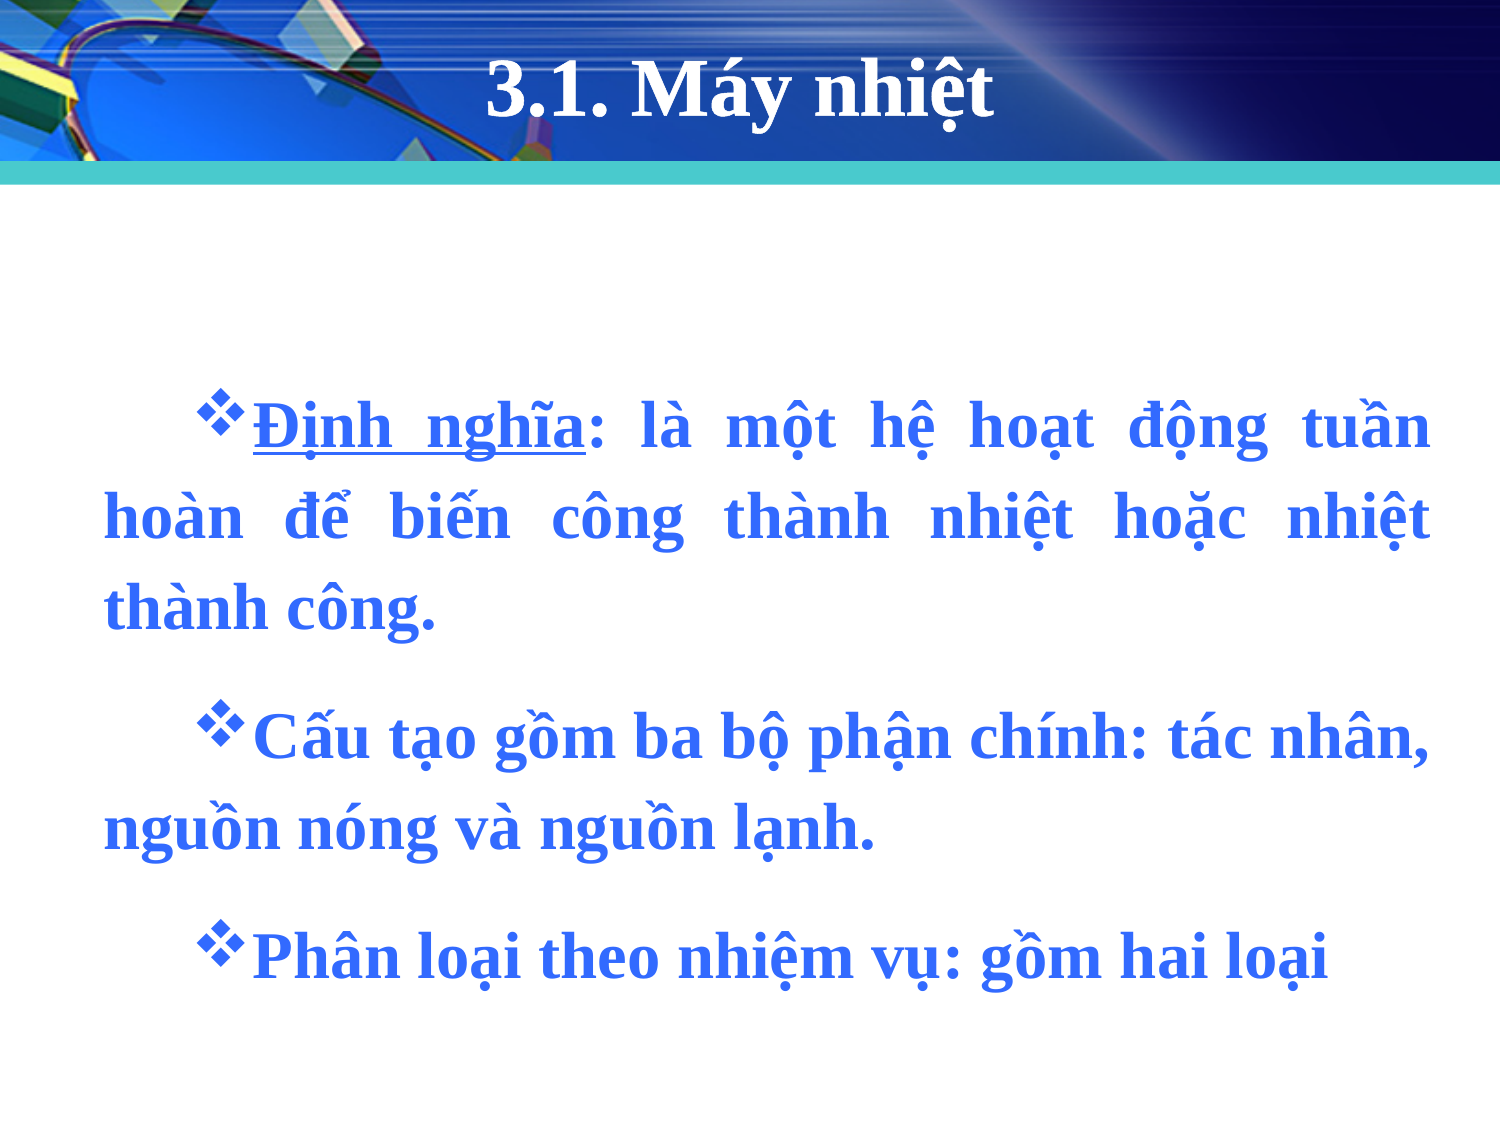

3.1. Máy nhiệt
Định nghĩa: là một hệ hoạt động tuần hoàn để biến công thành nhiệt hoặc nhiệt thành công.
Cấu tạo gồm ba bộ phận chính: tác nhân, nguồn nóng và nguồn lạnh.
Phân loại theo nhiệm vụ: gồm hai loại